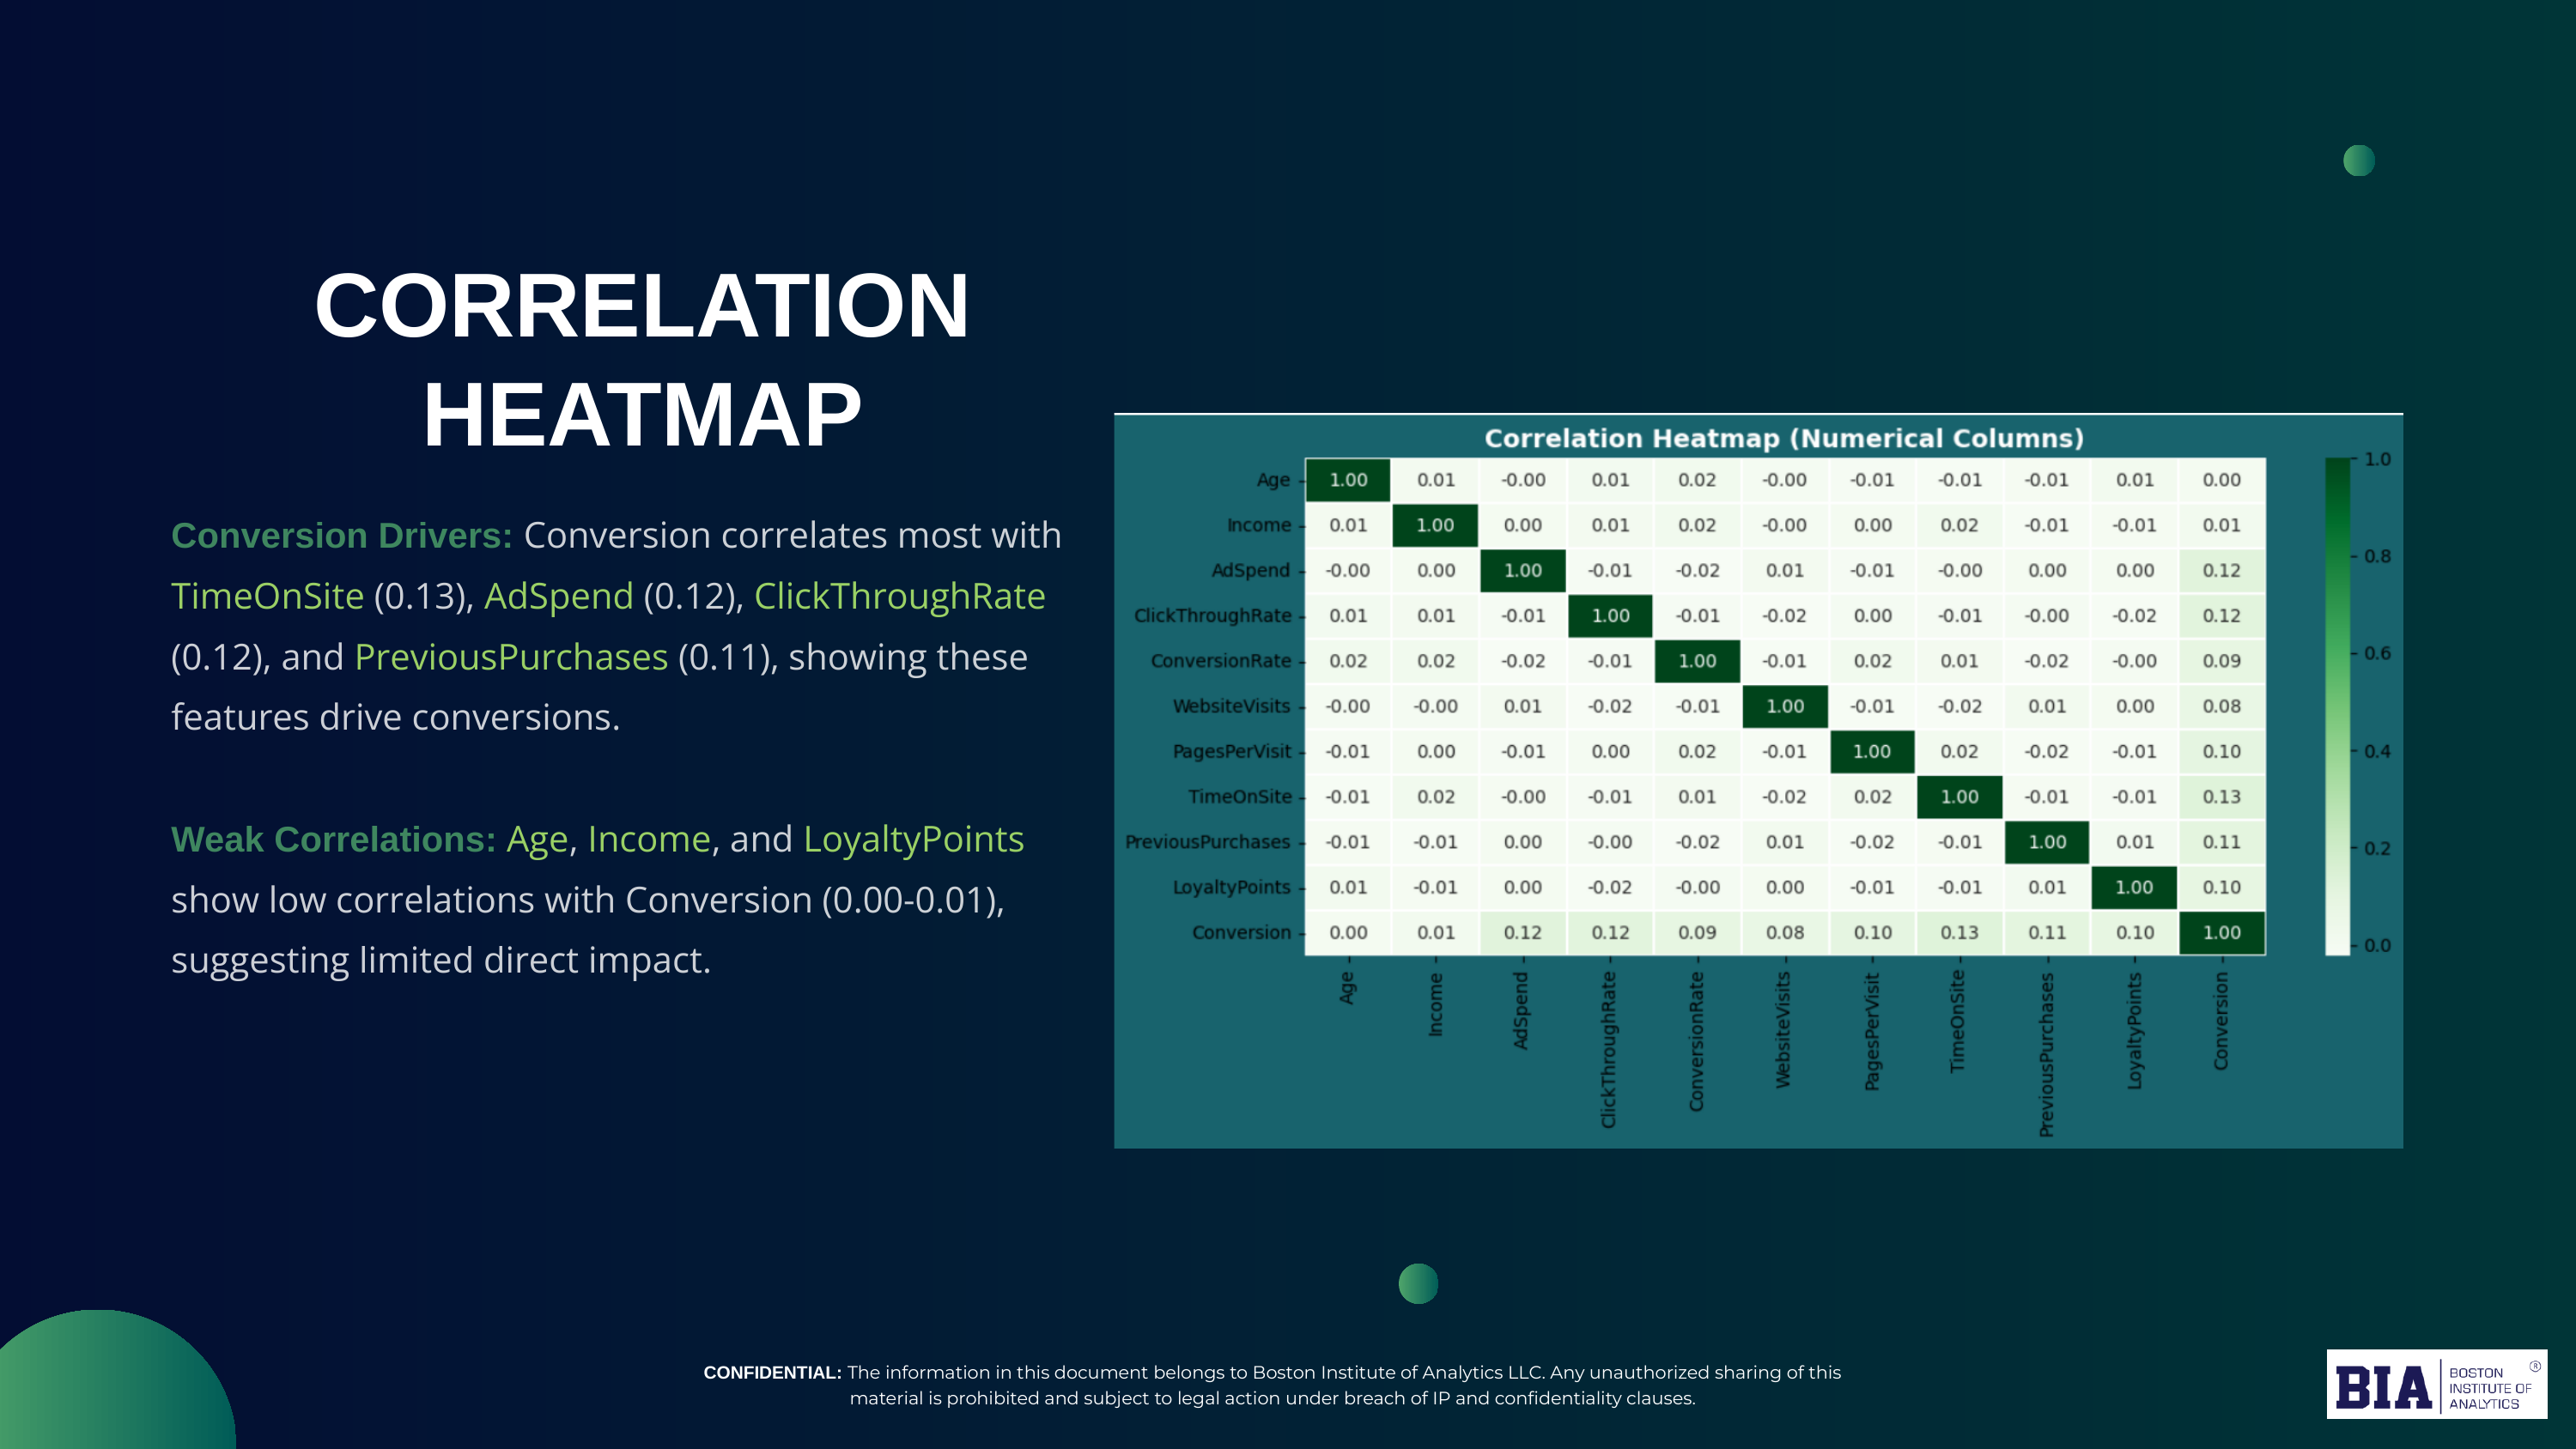

CORRELATION HEATMAP

Conversion Drivers: Conversion correlates most with TimeOnSite (0.13), AdSpend (0.12), ClickThroughRate (0.12), and PreviousPurchases (0.11), showing these features drive conversions.

Weak Correlations: Age, Income, and LoyaltyPoints show low correlations with Conversion (0.00-0.01), suggesting limited direct impact.

CONFIDENTIAL: The information in this document belongs to Boston Institute of Analytics LLC. Any unauthorized sharing of this
material is prohibited and subject to legal action under breach of IP and confidentiality clauses.